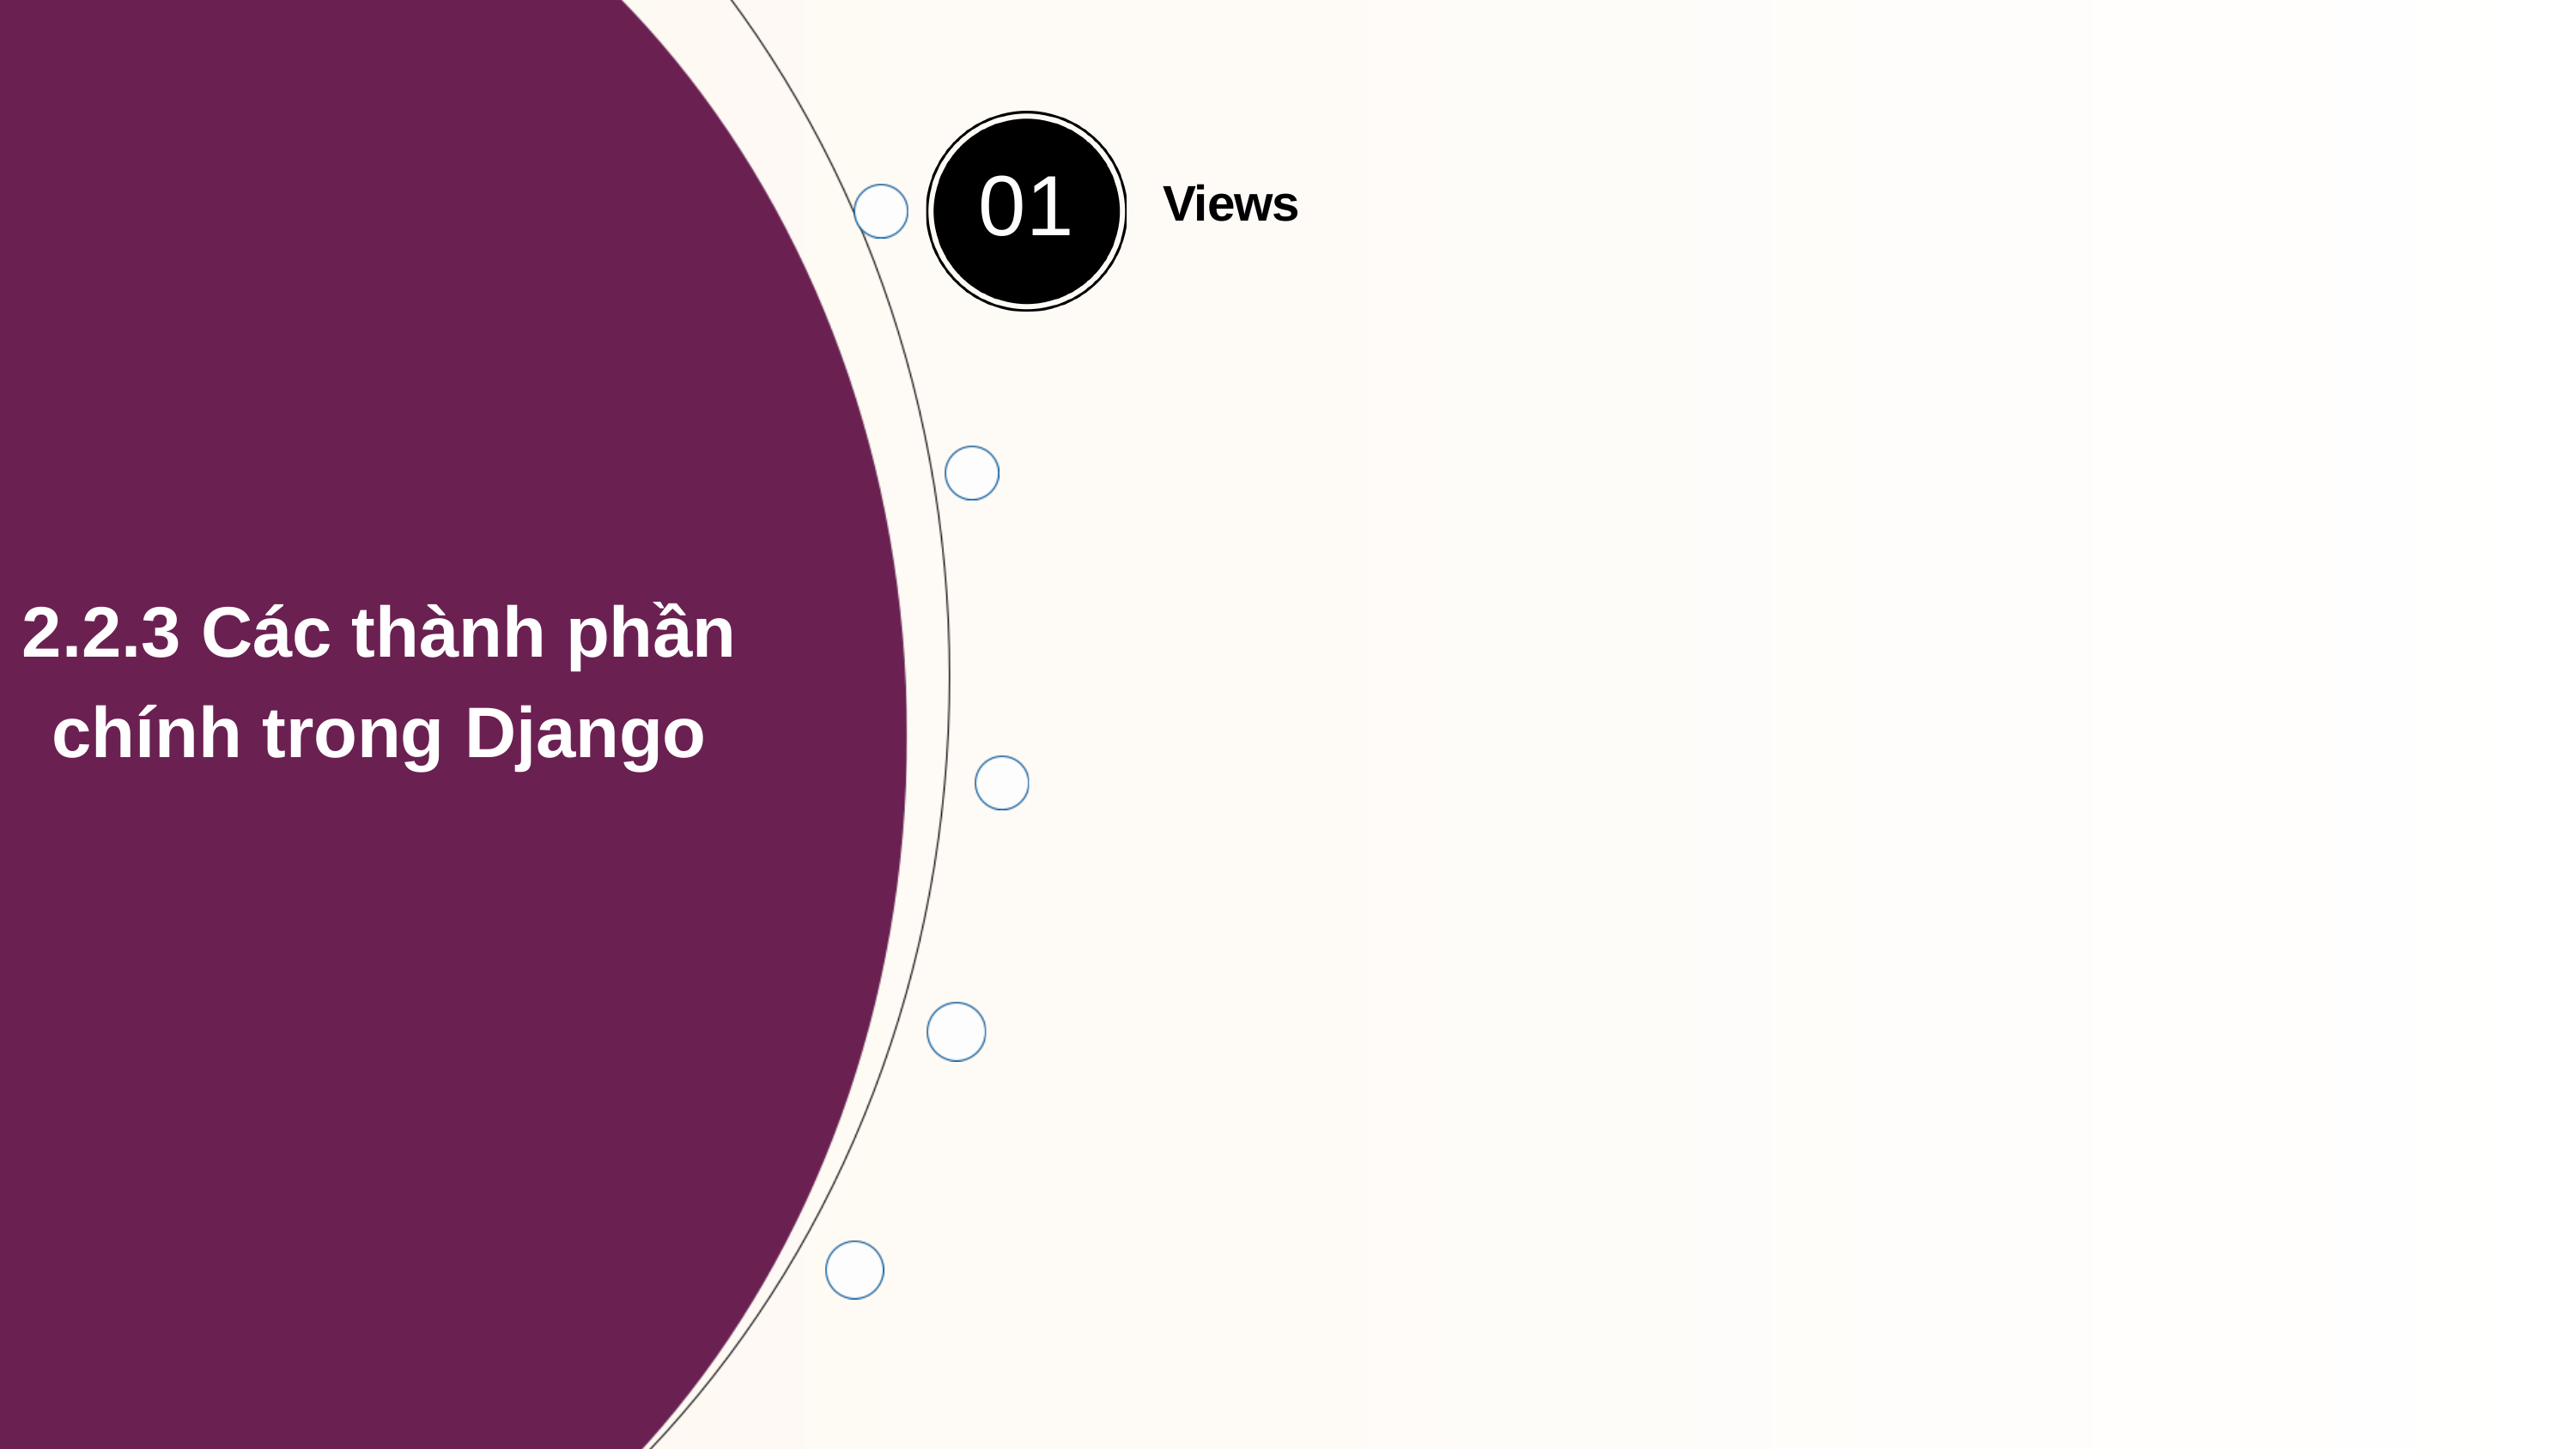

01

Views

2.2.3 Các thành phần chính trong Django